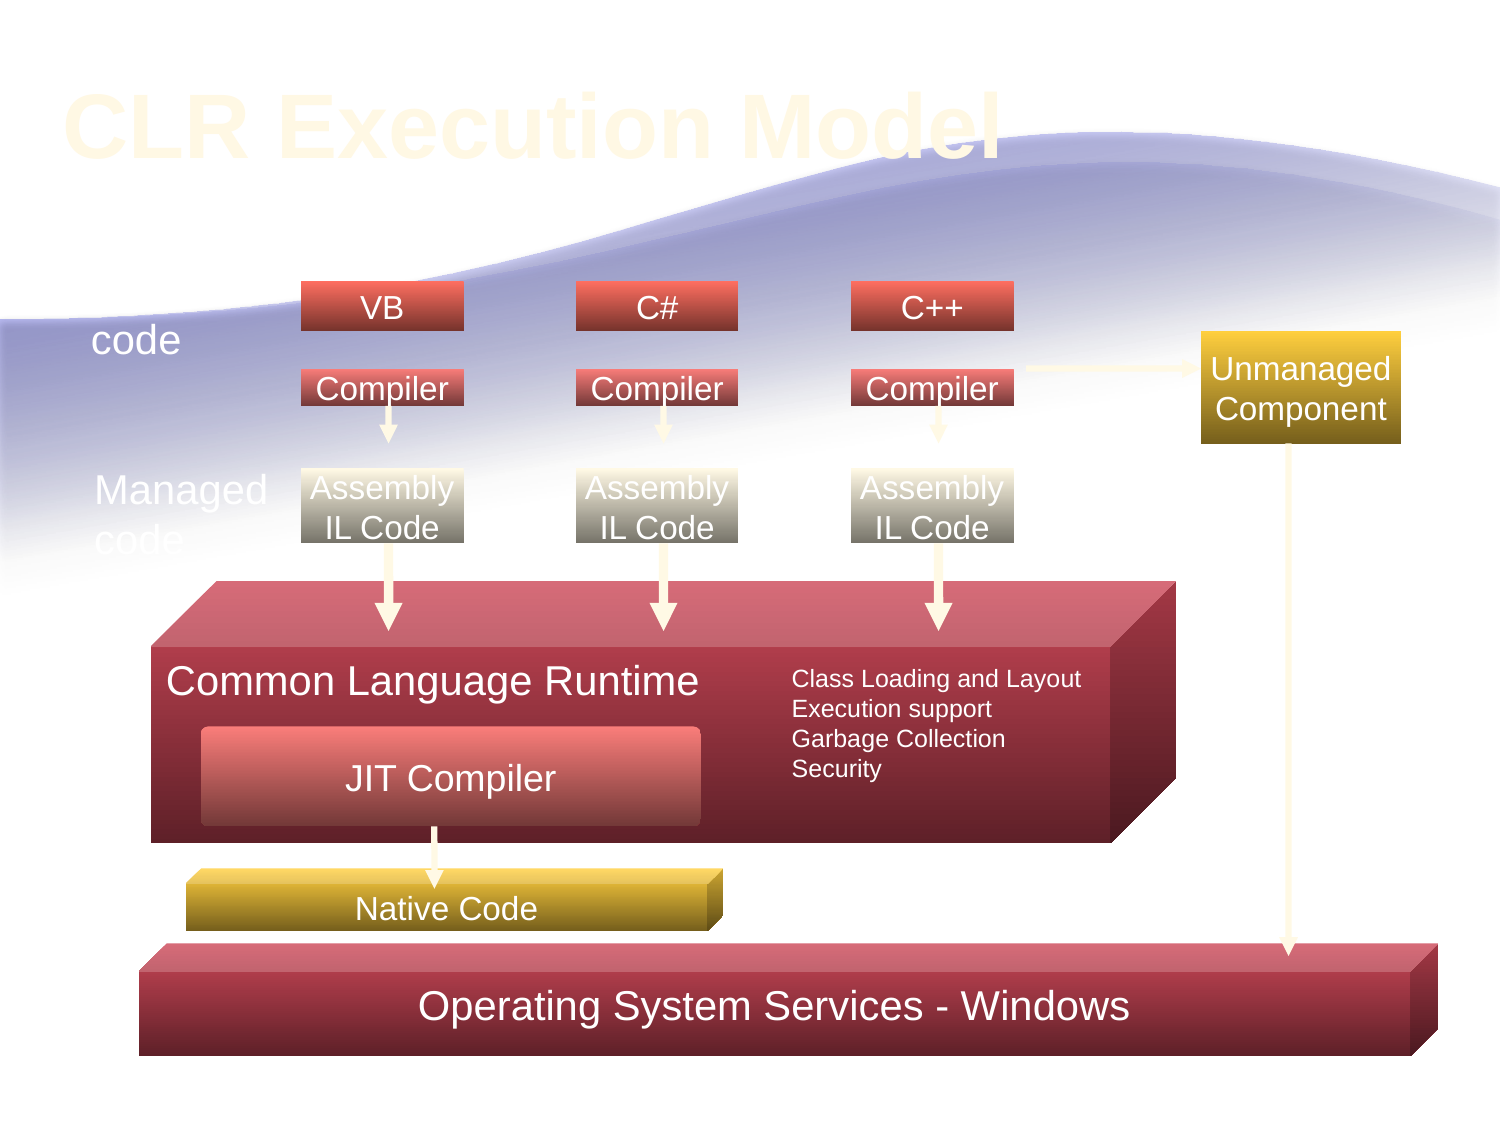

# CLR Execution Model
Source code
VB
C#
C++
Unmanaged
Component
Compiler
Compiler
Compiler

Managed
code
Assembly
IL Code
Assembly
IL Code
Assembly
IL Code

Common Language Runtime
Class Loading and Layout
Execution support
Garbage Collection
Security

JIT Compiler

Native Code

Operating System Services - Windows